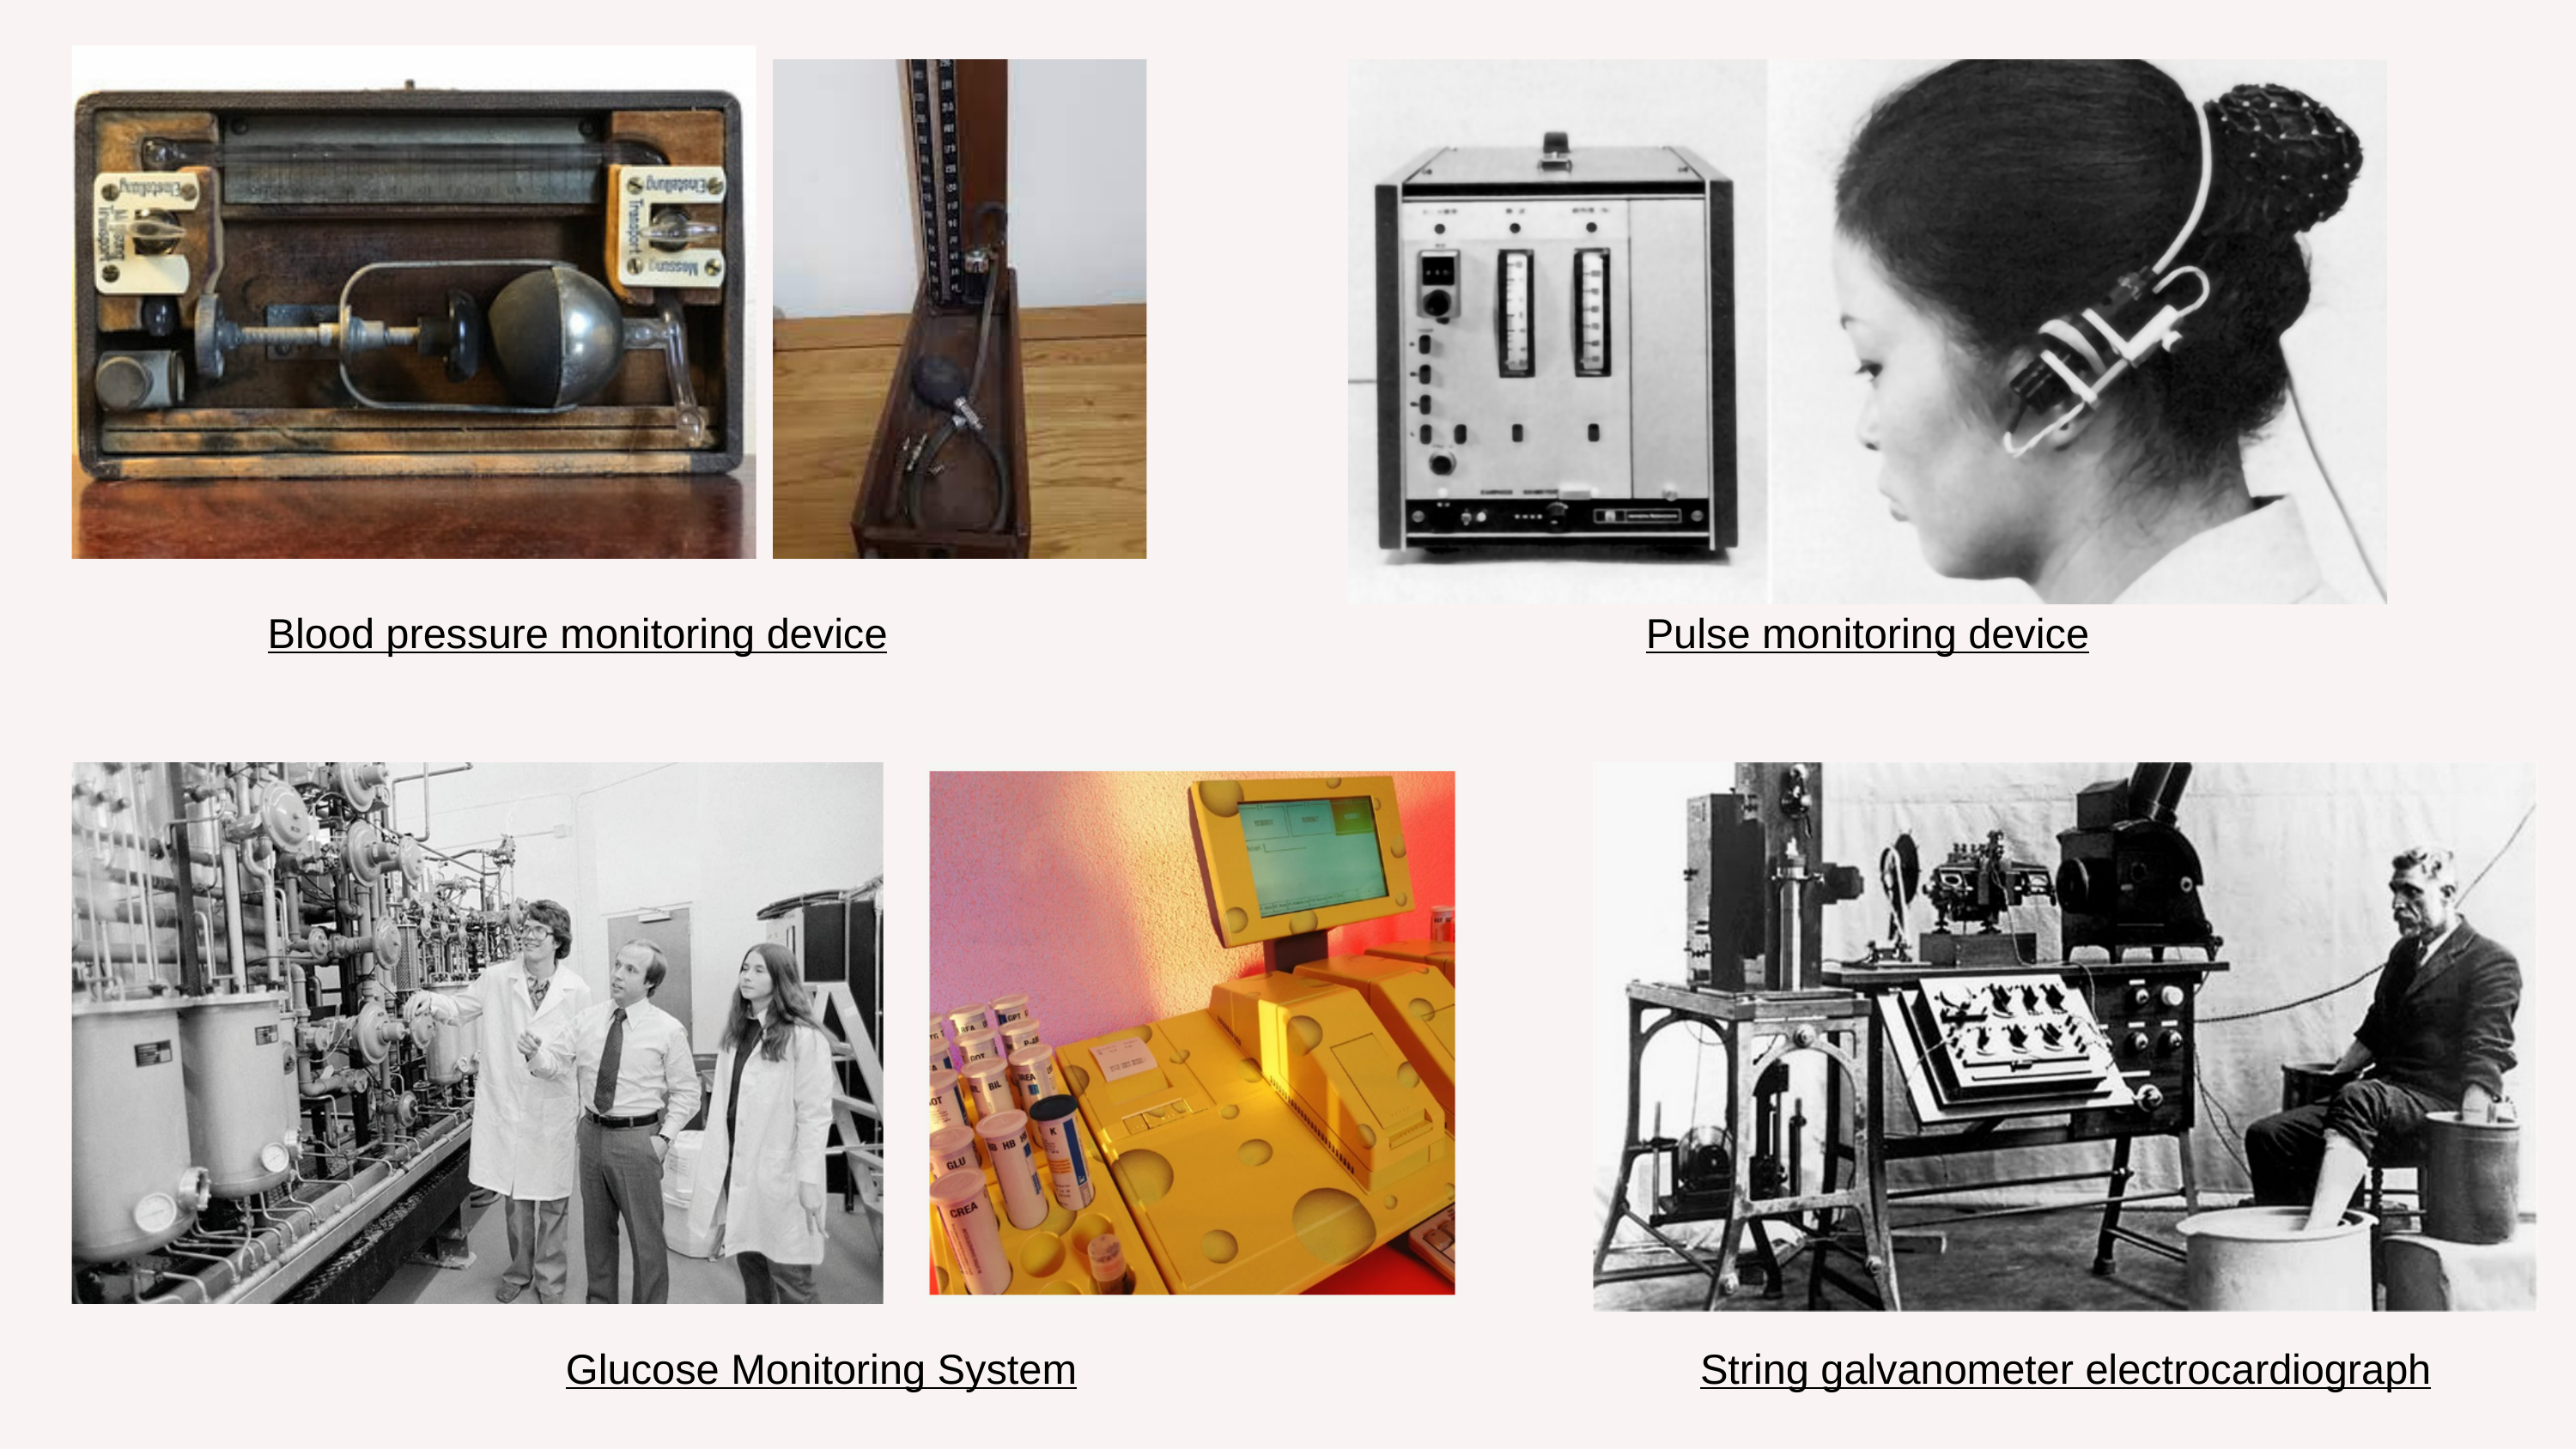

Blood pressure monitoring device
Pulse monitoring device

Glucose Monitoring System
String galvanometer electrocardiograph